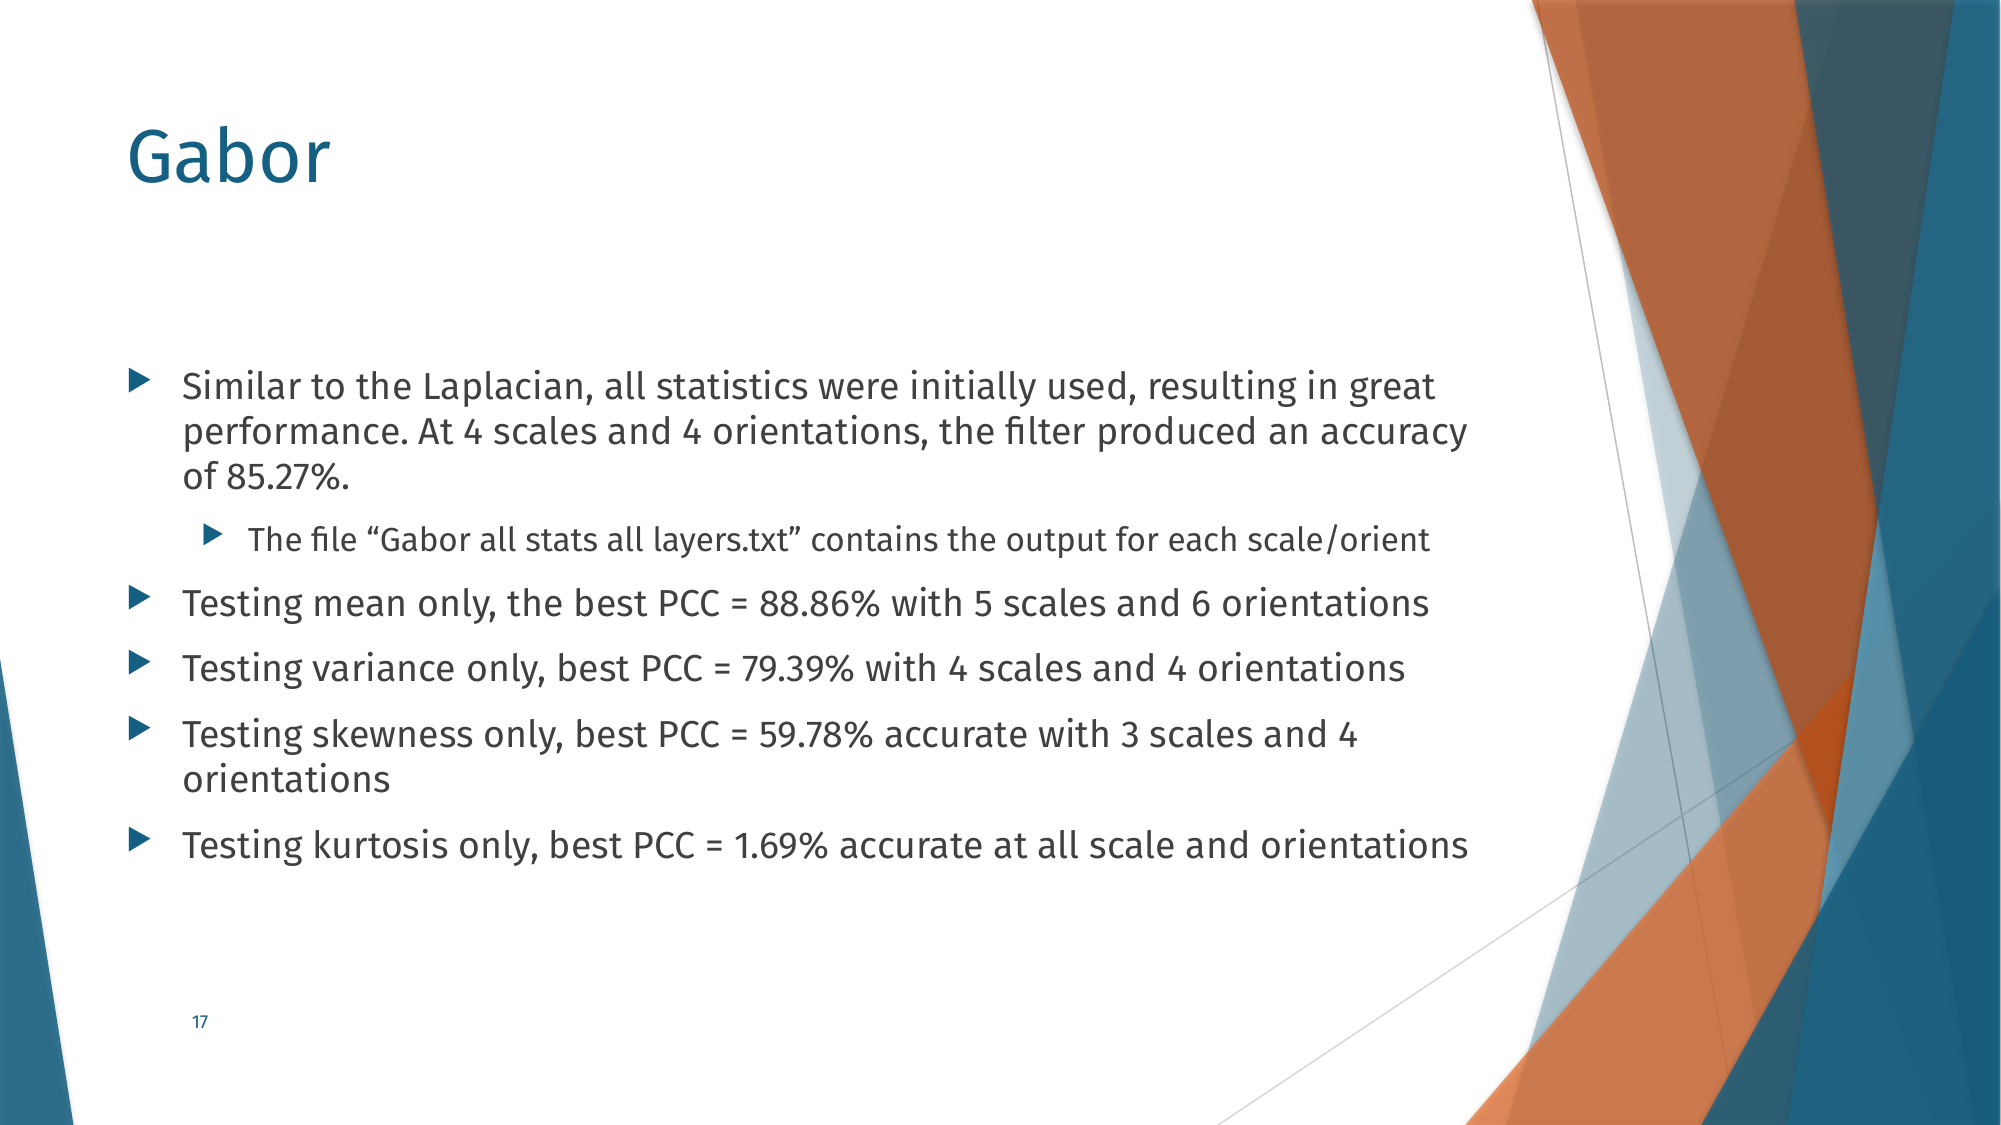

# Gabor
Similar to the Laplacian, all statistics were initially used, resulting in great performance. At 4 scales and 4 orientations, the filter produced an accuracy of 85.27%.
The file “Gabor all stats all layers.txt” contains the output for each scale/orient
Testing mean only, the best PCC = 88.86% with 5 scales and 6 orientations
Testing variance only, best PCC = 79.39% with 4 scales and 4 orientations
Testing skewness only, best PCC = 59.78% accurate with 3 scales and 4 orientations
Testing kurtosis only, best PCC = 1.69% accurate at all scale and orientations
17